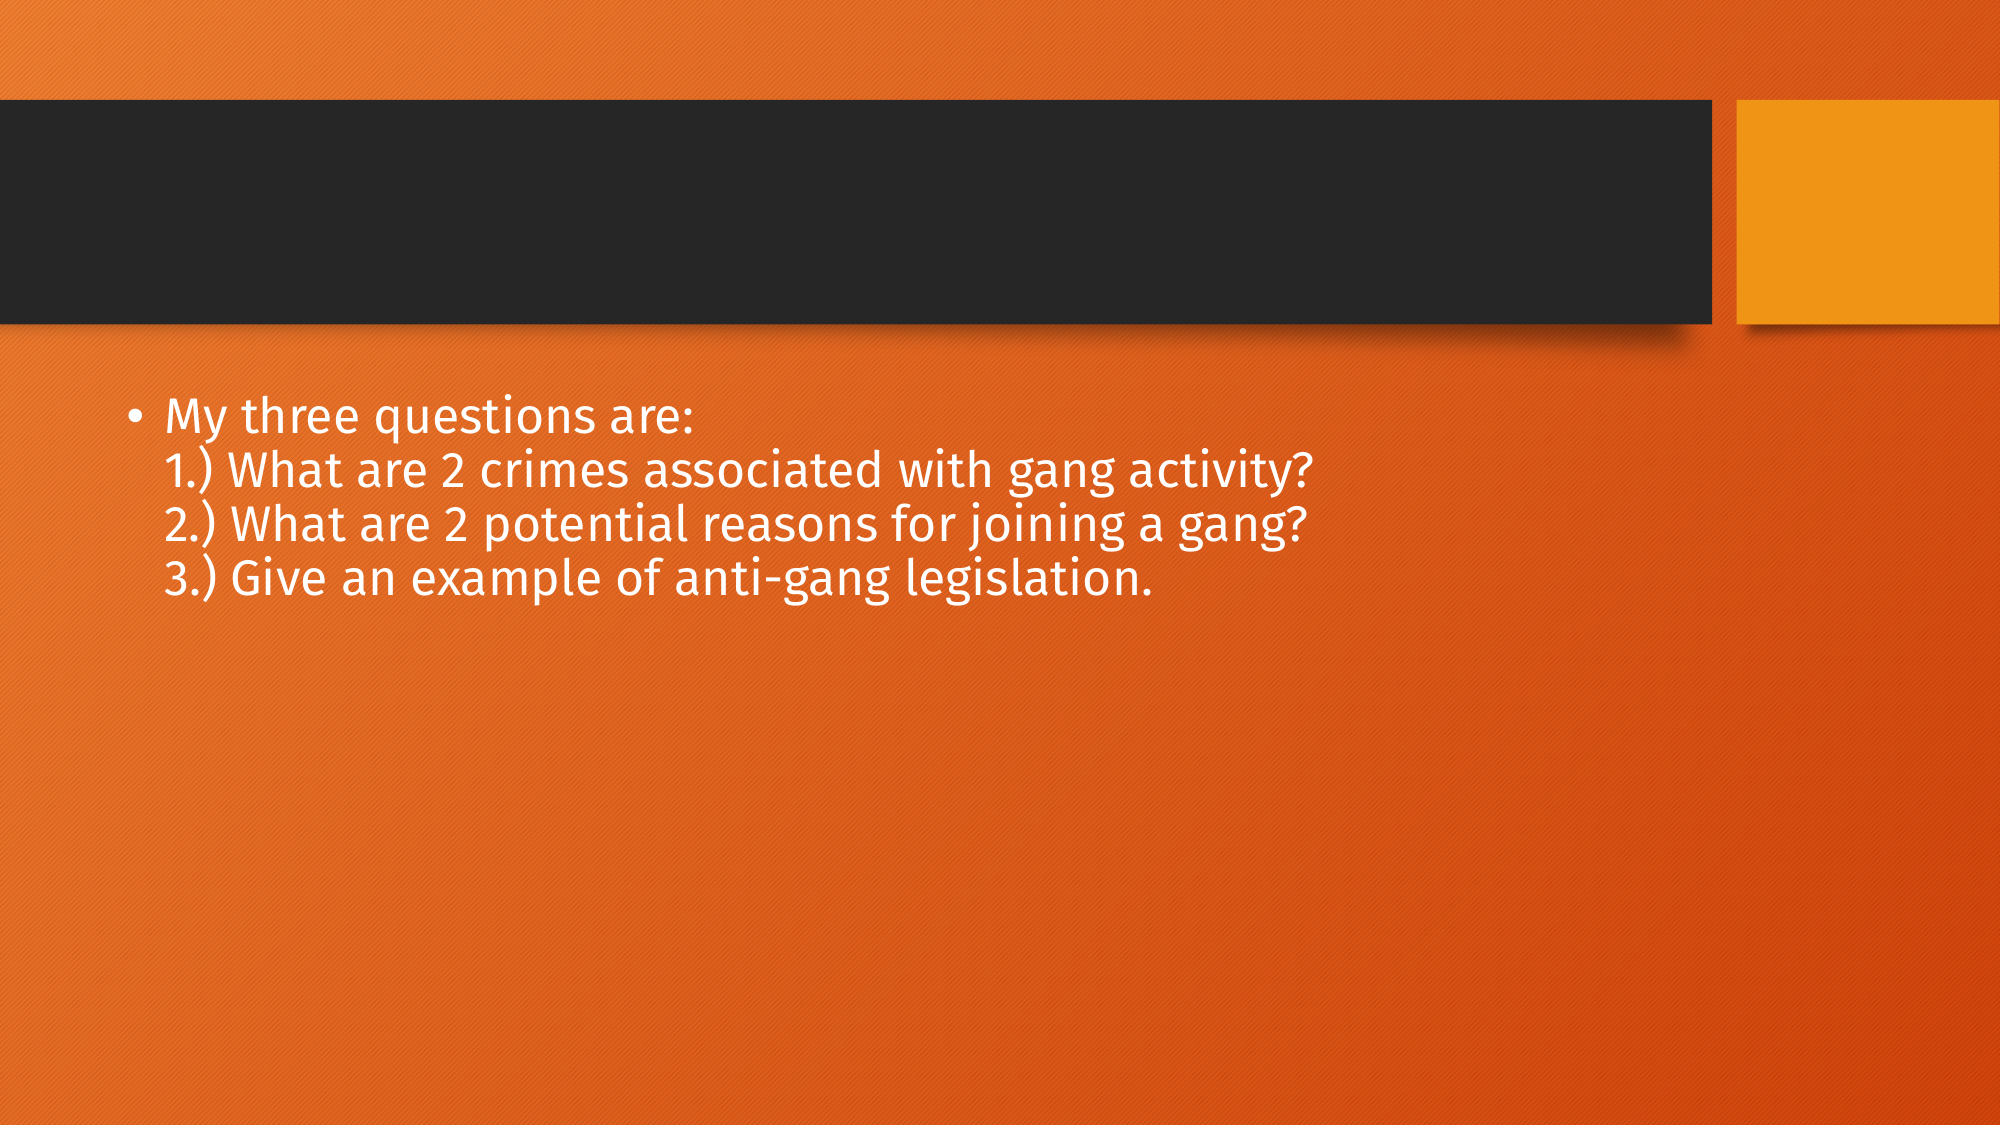

#
My three questions are:
1.) What are 2 crimes associated with gang activity?
2.) What are 2 potential reasons for joining a gang?
3.) Give an example of anti-gang legislation.